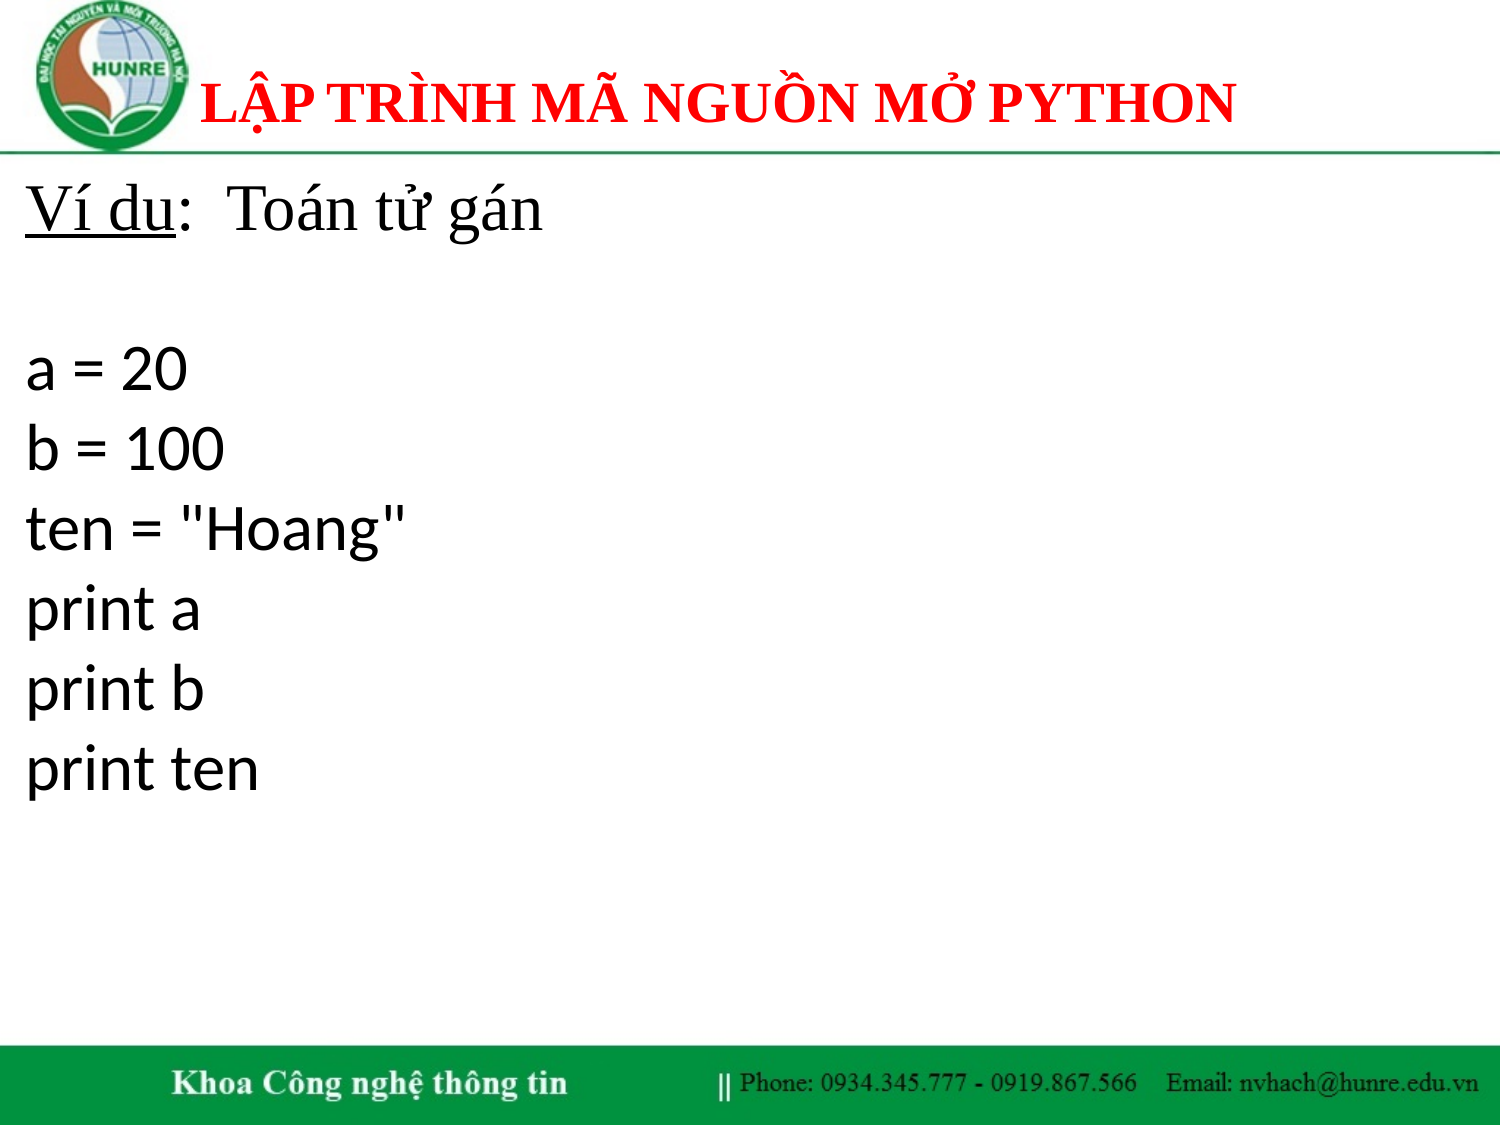

# LẬP TRÌNH MÃ NGUỒN MỞ PYTHON
Ví du:  Toán tử gán

a = 20
b = 100
ten = "Hoang"
print a
print b
print ten